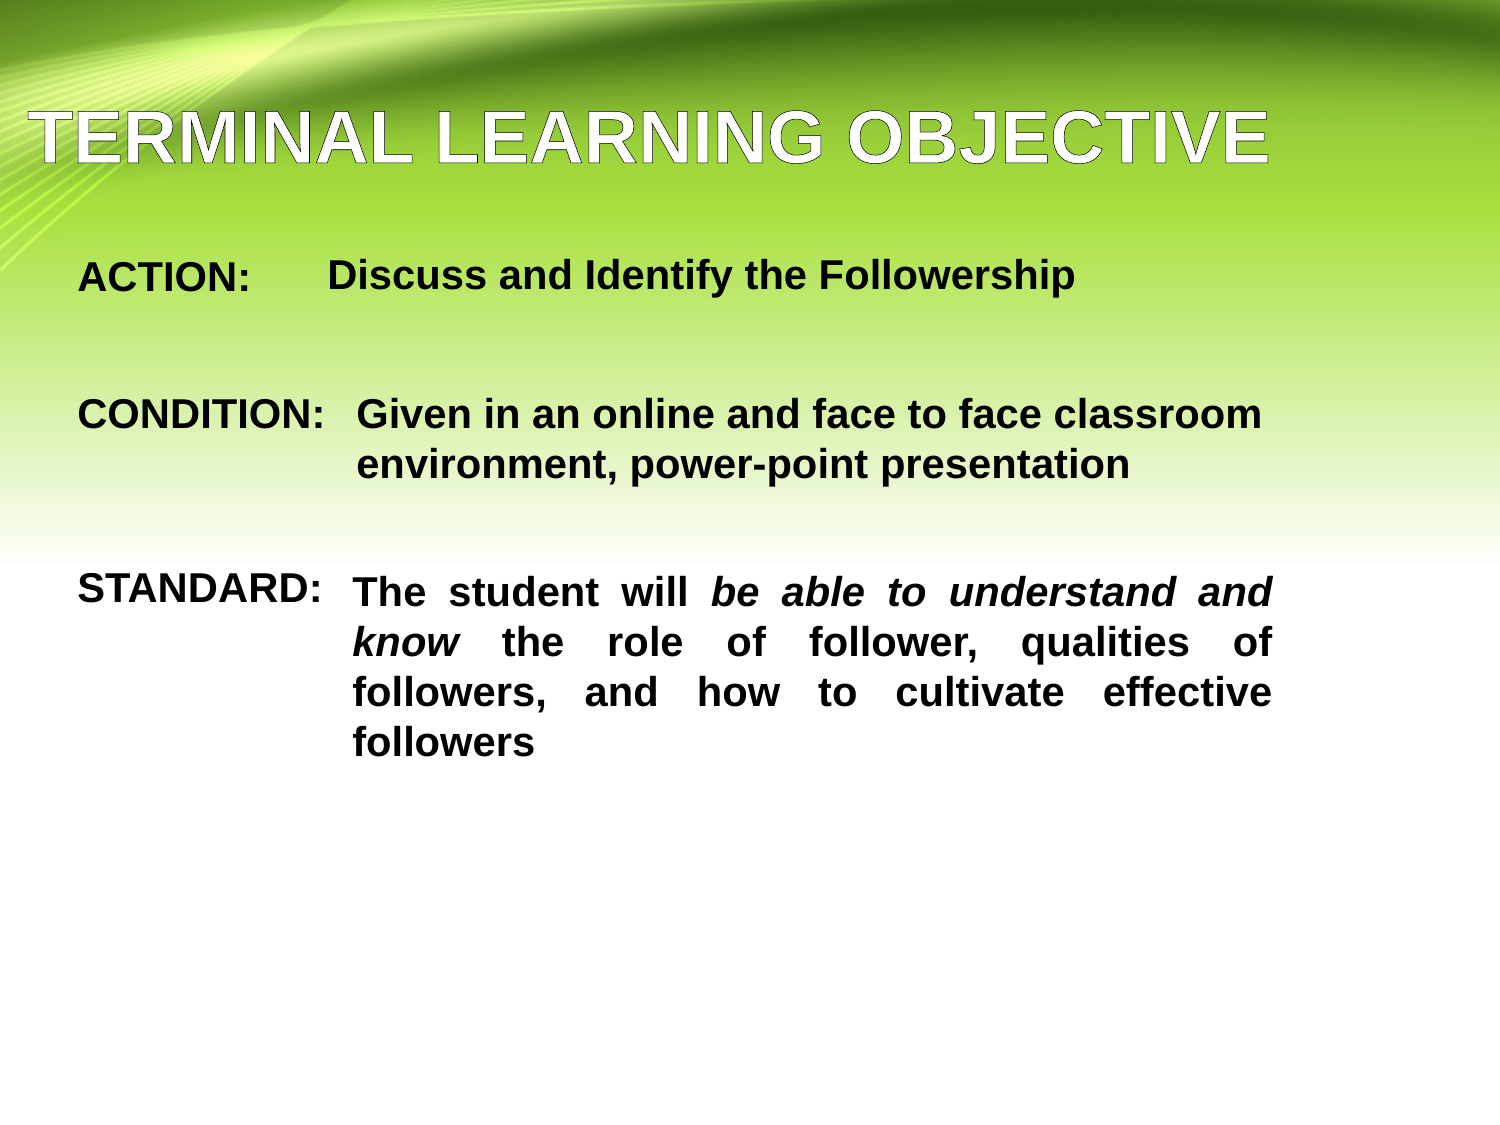

TERMINAL LEARNING OBJECTIVE
Discuss and Identify the Followership

ACTION:
Given in an online and face to face classroom environment, power-point presentation
CONDITION:
STANDARD:
The student will be able to understand and know the role of follower, qualities of followers, and how to cultivate effective followers